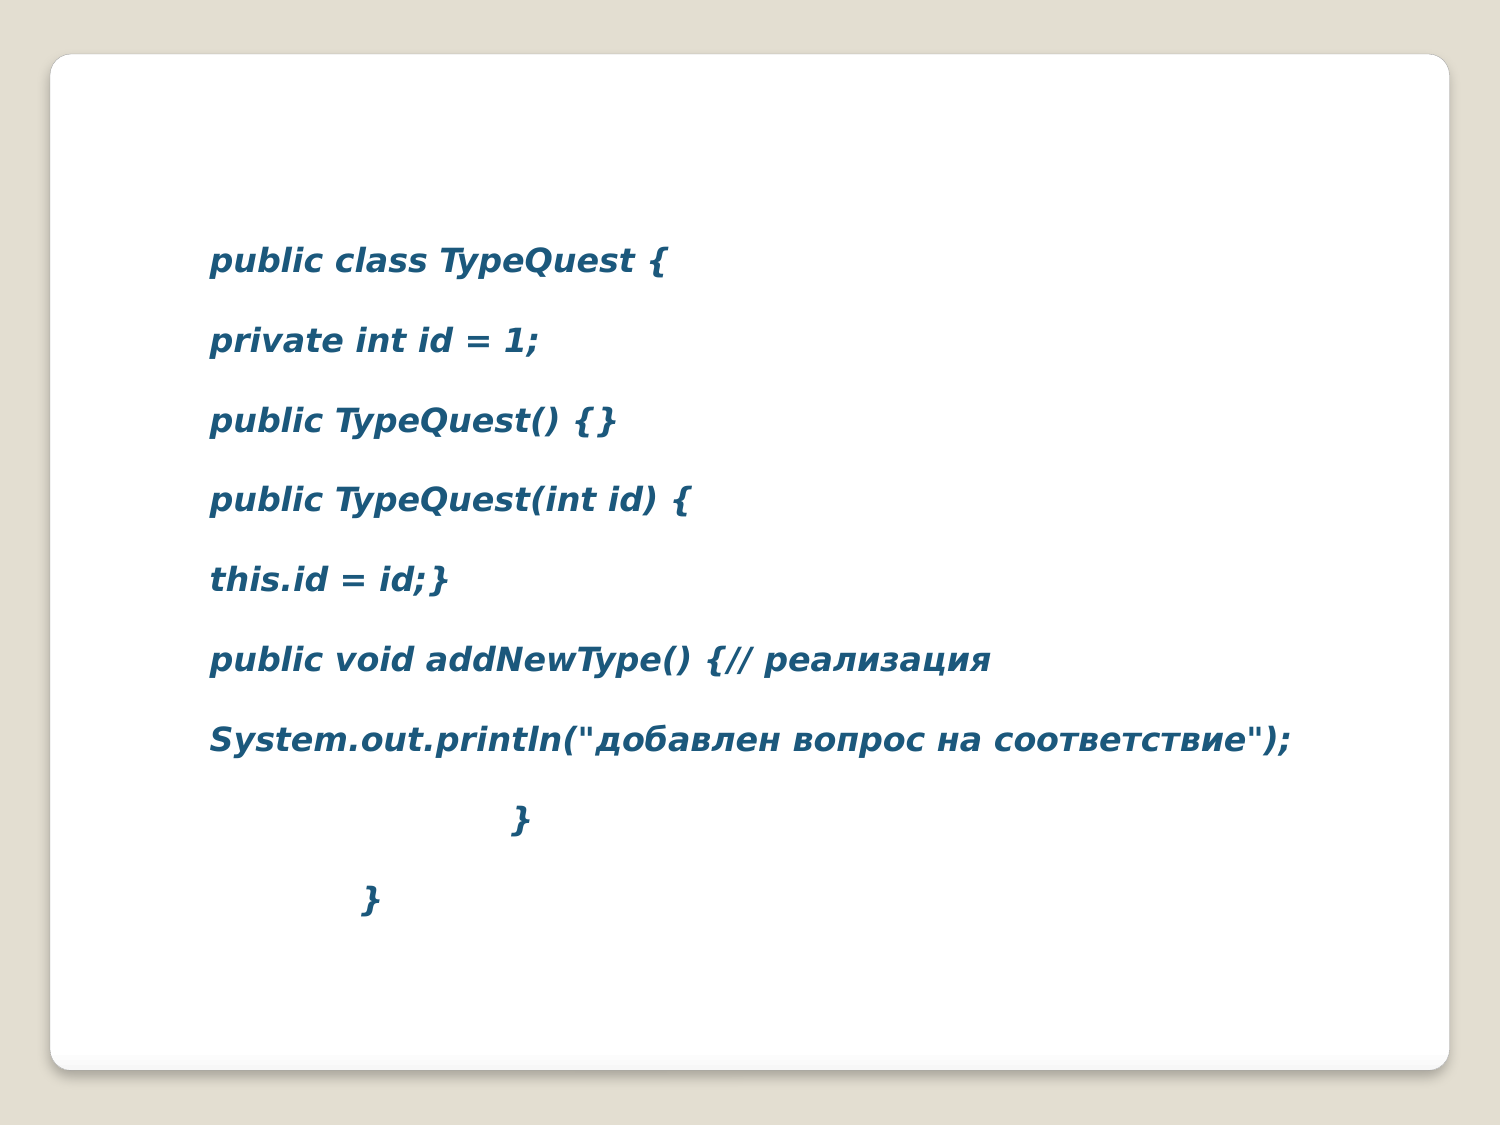

public class TypeQuest {

private int id = 1;

public TypeQuest() {}

public TypeQuest(int id) {

this.id = id;}

public void addNewType() {// реализация

System.out.println("добавлен вопрос на соответствие");

		}

	}